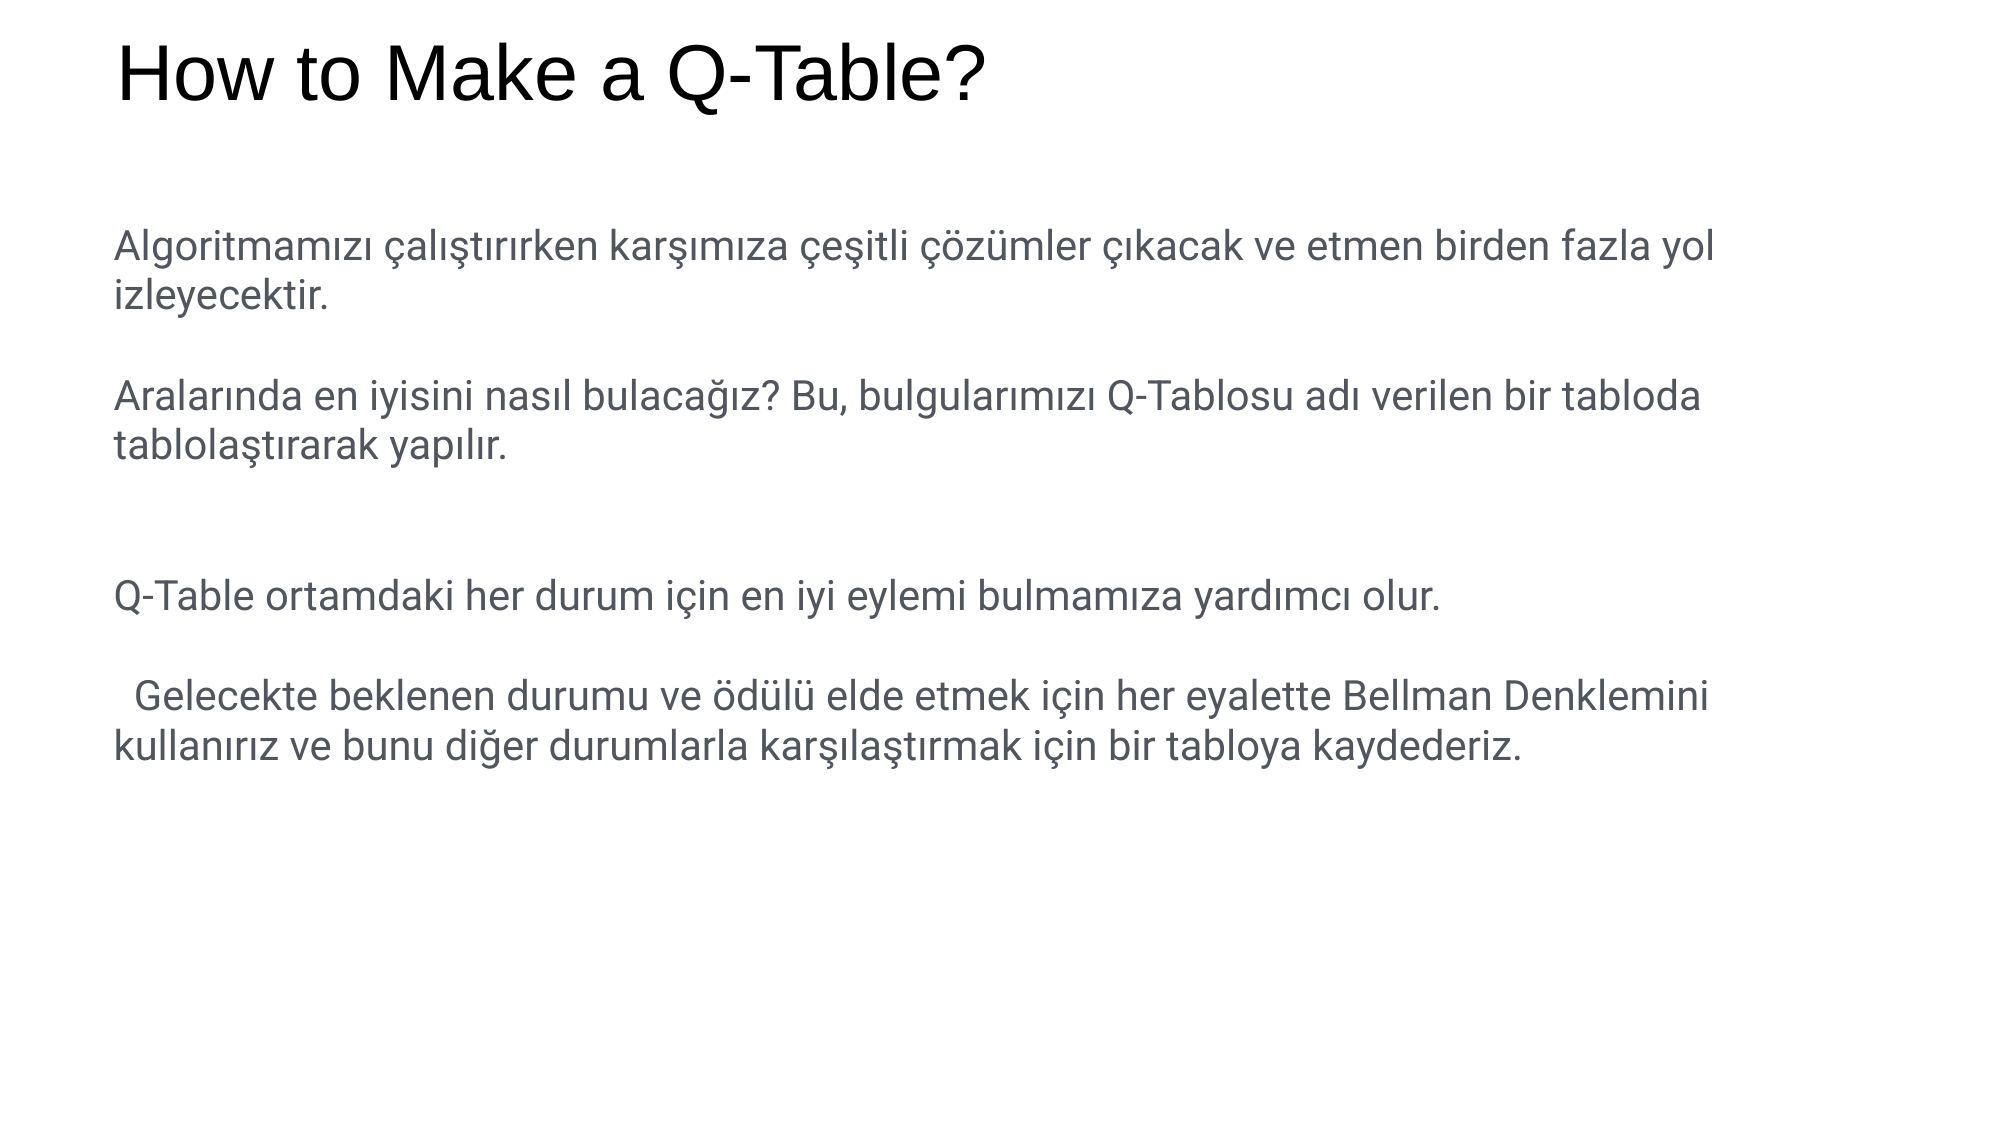

# How to Make a Q-Table?

Algoritmamızı çalıştırırken karşımıza çeşitli çözümler çıkacak ve etmen birden fazla yol izleyecektir.

Aralarında en iyisini nasıl bulacağız? Bu, bulgularımızı Q-Tablosu adı verilen bir tabloda tablolaştırarak yapılır.

Q-Table ortamdaki her durum için en iyi eylemi bulmamıza yardımcı olur.

  Gelecekte beklenen durumu ve ödülü elde etmek için her eyalette Bellman Denklemini kullanırız ve bunu diğer durumlarla karşılaştırmak için bir tabloya kaydederiz.